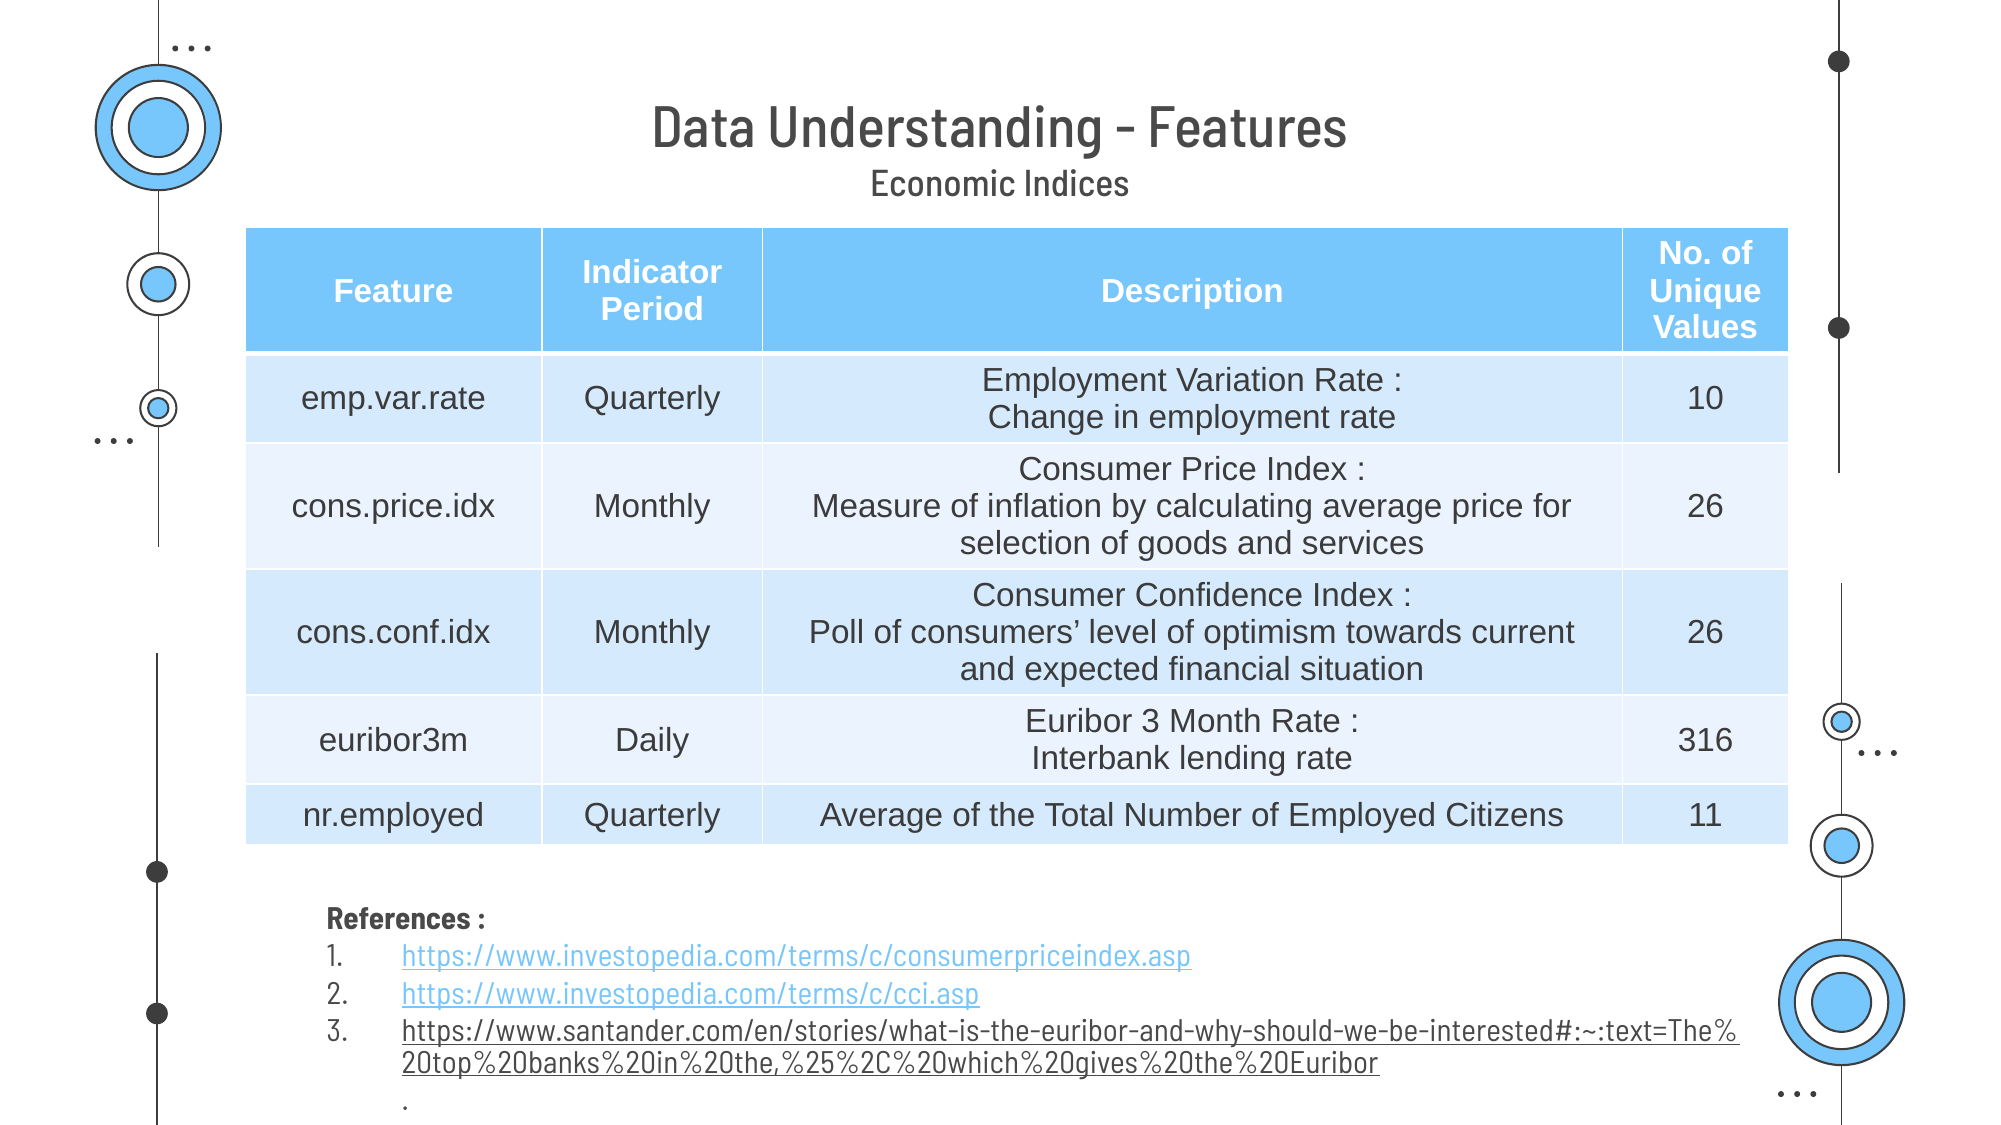

# Data Understanding - Features Economic Indices
| Feature | Indicator Period | Description | No. of Unique Values |
| --- | --- | --- | --- |
| emp.var.rate | Quarterly | Employment Variation Rate : Change in employment rate | 10 |
| cons.price.idx | Monthly | Consumer Price Index : Measure of inflation by calculating average price for selection of goods and services | 26 |
| cons.conf.idx | Monthly | Consumer Confidence Index : Poll of consumers’ level of optimism towards current and expected financial situation | 26 |
| euribor3m | Daily | Euribor 3 Month Rate : Interbank lending rate | 316 |
| nr.employed | Quarterly | Average of the Total Number of Employed Citizens | 11 |
References :
https://www.investopedia.com/terms/c/consumerpriceindex.asp
https://www.investopedia.com/terms/c/cci.asp
https://www.santander.com/en/stories/what-is-the-euribor-and-why-should-we-be-interested#:~:text=The%20top%20banks%20in%20the,%25%2C%20which%20gives%20the%20Euribor.